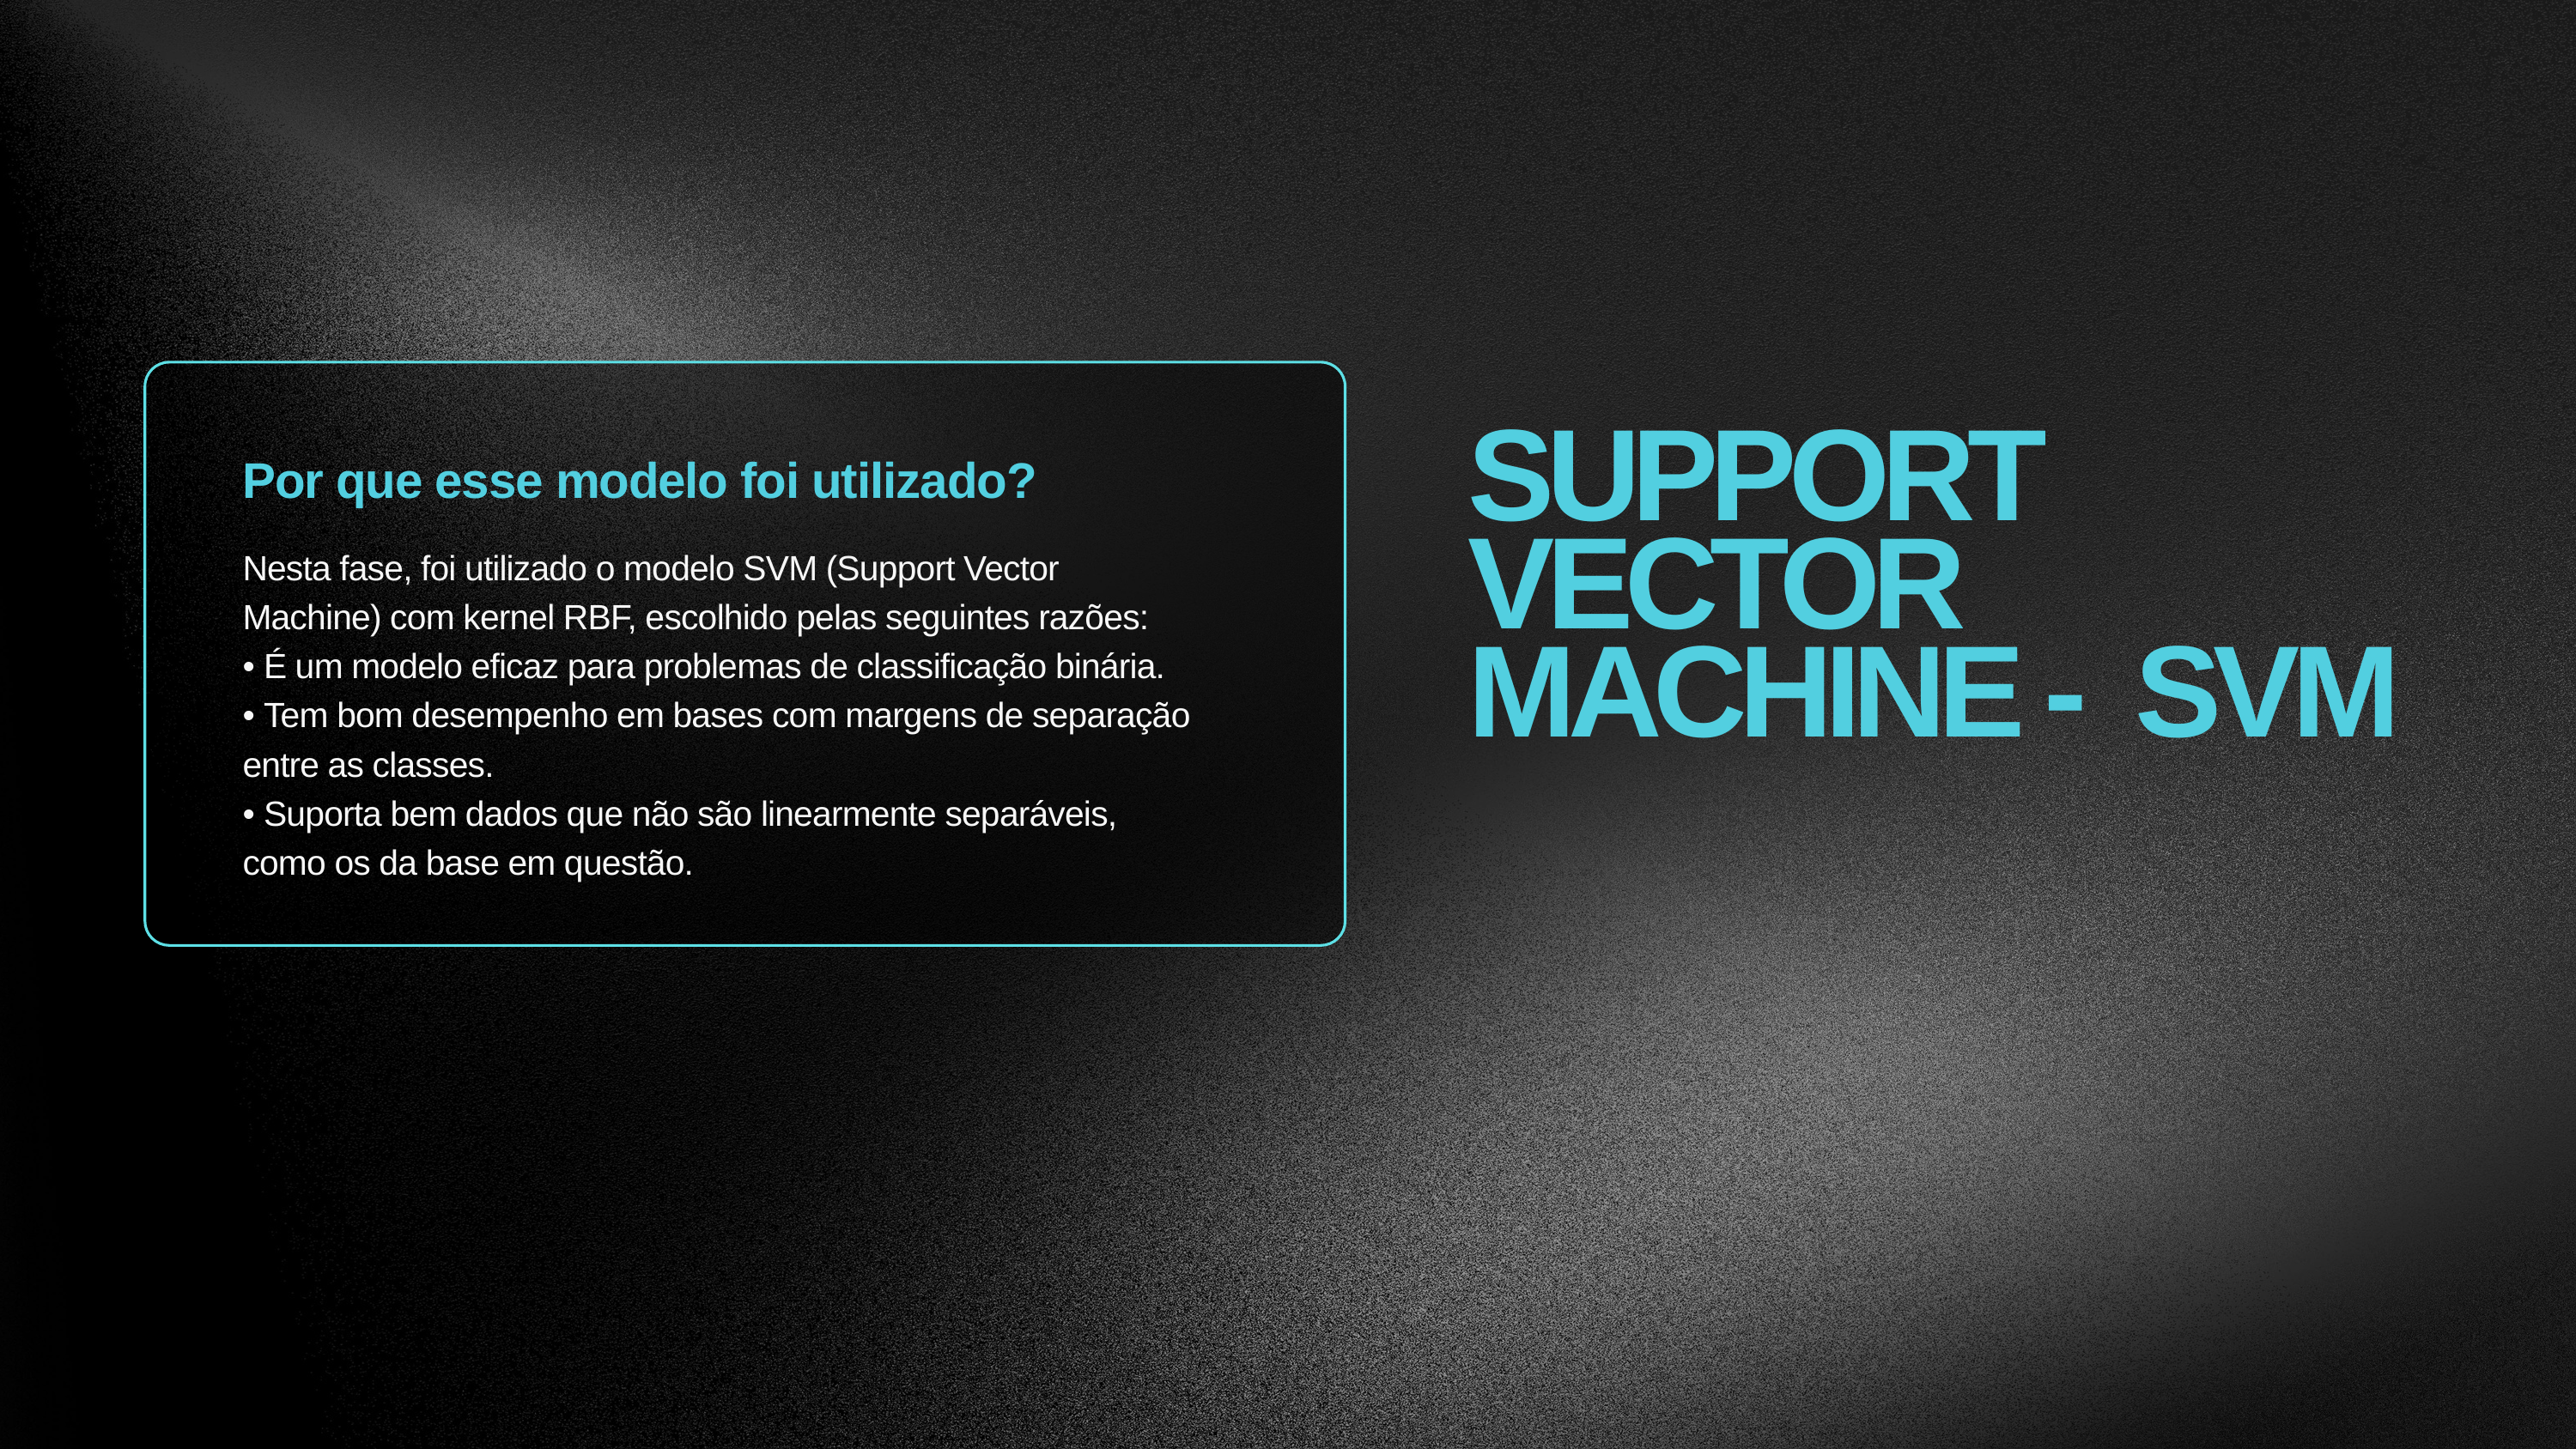

SUPPORT VECTOR MACHINE -  SVM
Por que esse modelo foi utilizado?
Nesta fase, foi utilizado o modelo SVM (Support Vector Machine) com kernel RBF, escolhido pelas seguintes razões:
• É um modelo eficaz para problemas de classificação binária.
• Tem bom desempenho em bases com margens de separação entre as classes.
• Suporta bem dados que não são linearmente separáveis, como os da base em questão.